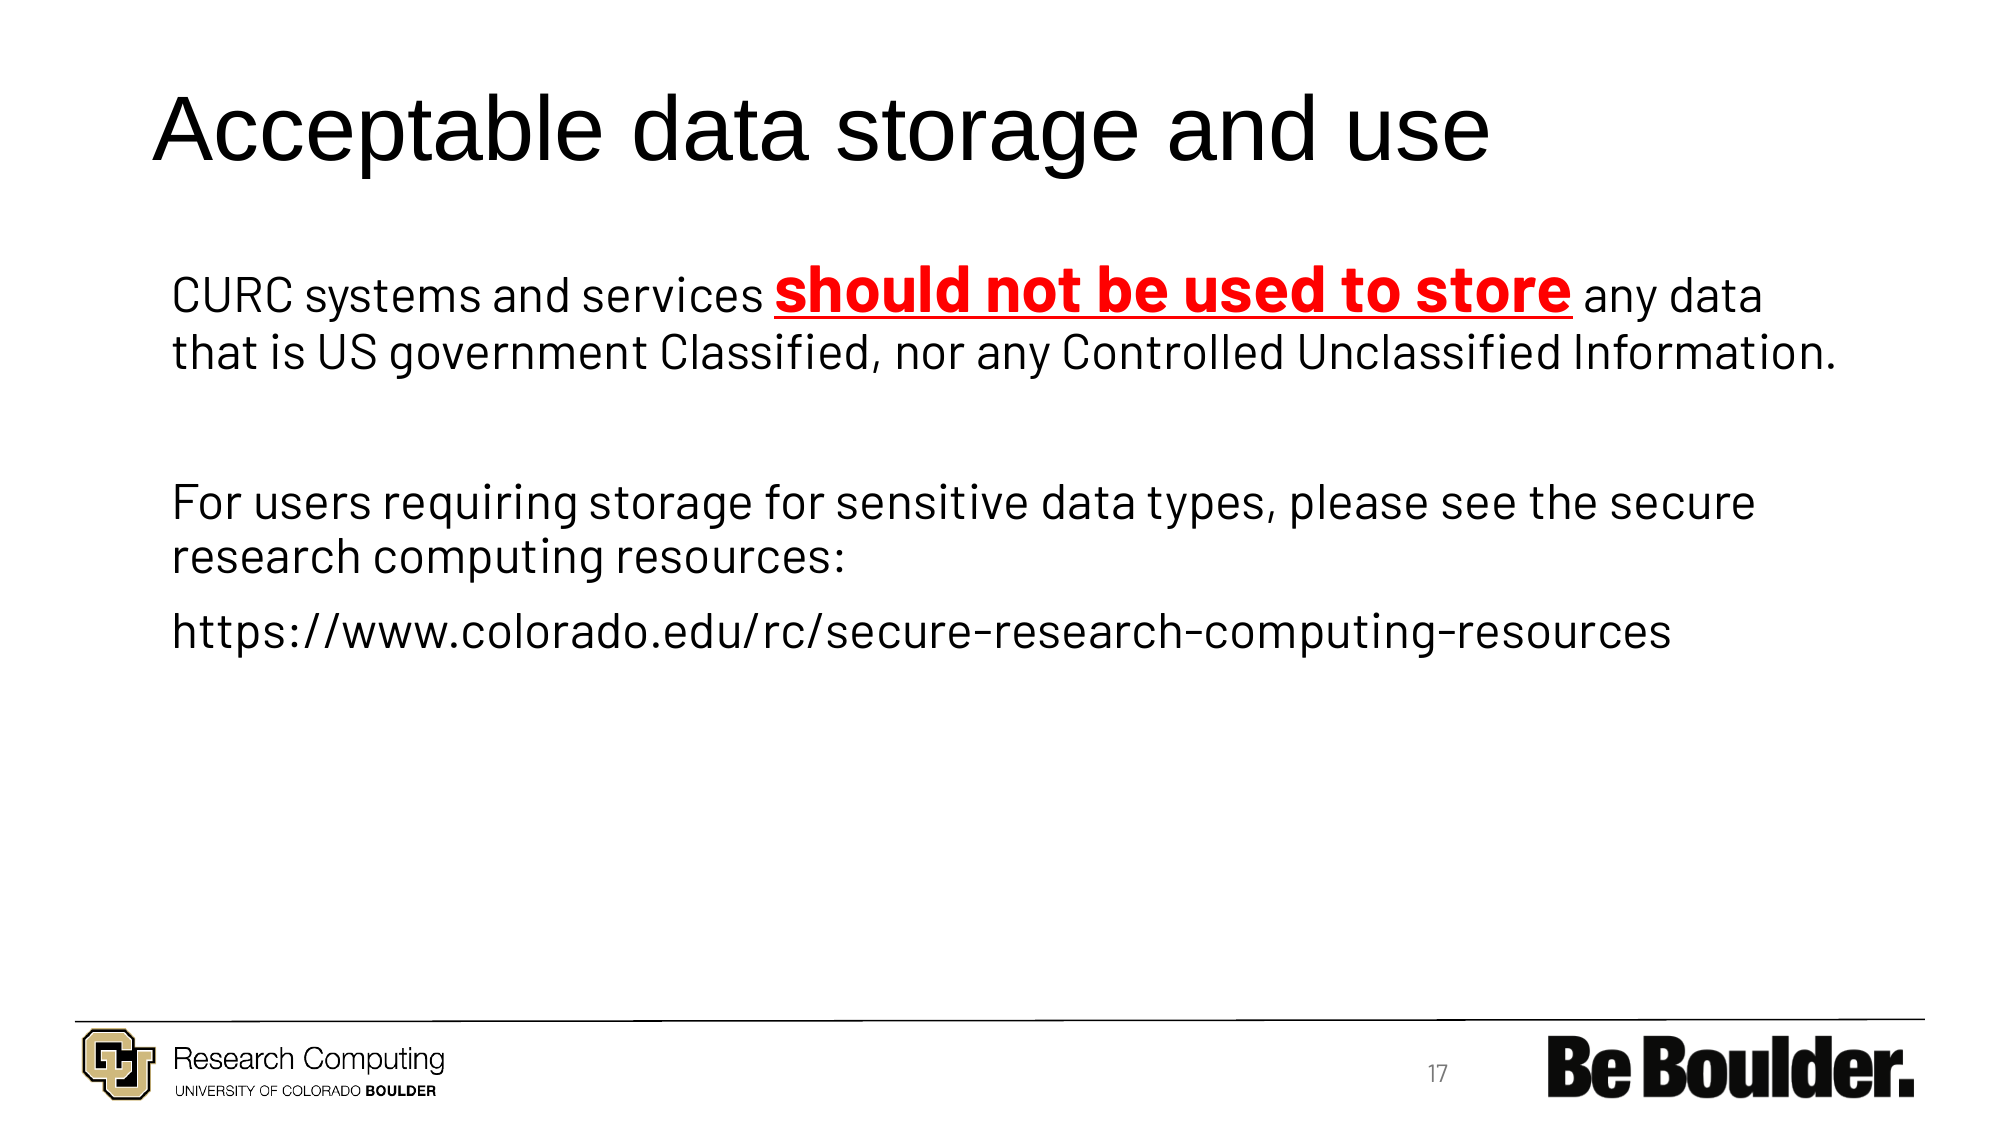

# Acceptable data storage and use
CURC systems and services should not be used to store any data that is US government Classified, nor any Controlled Unclassified Information.

For users requiring storage for sensitive data types, please see the secure research computing resources:
https://www.colorado.edu/rc/secure-research-computing-resources
17